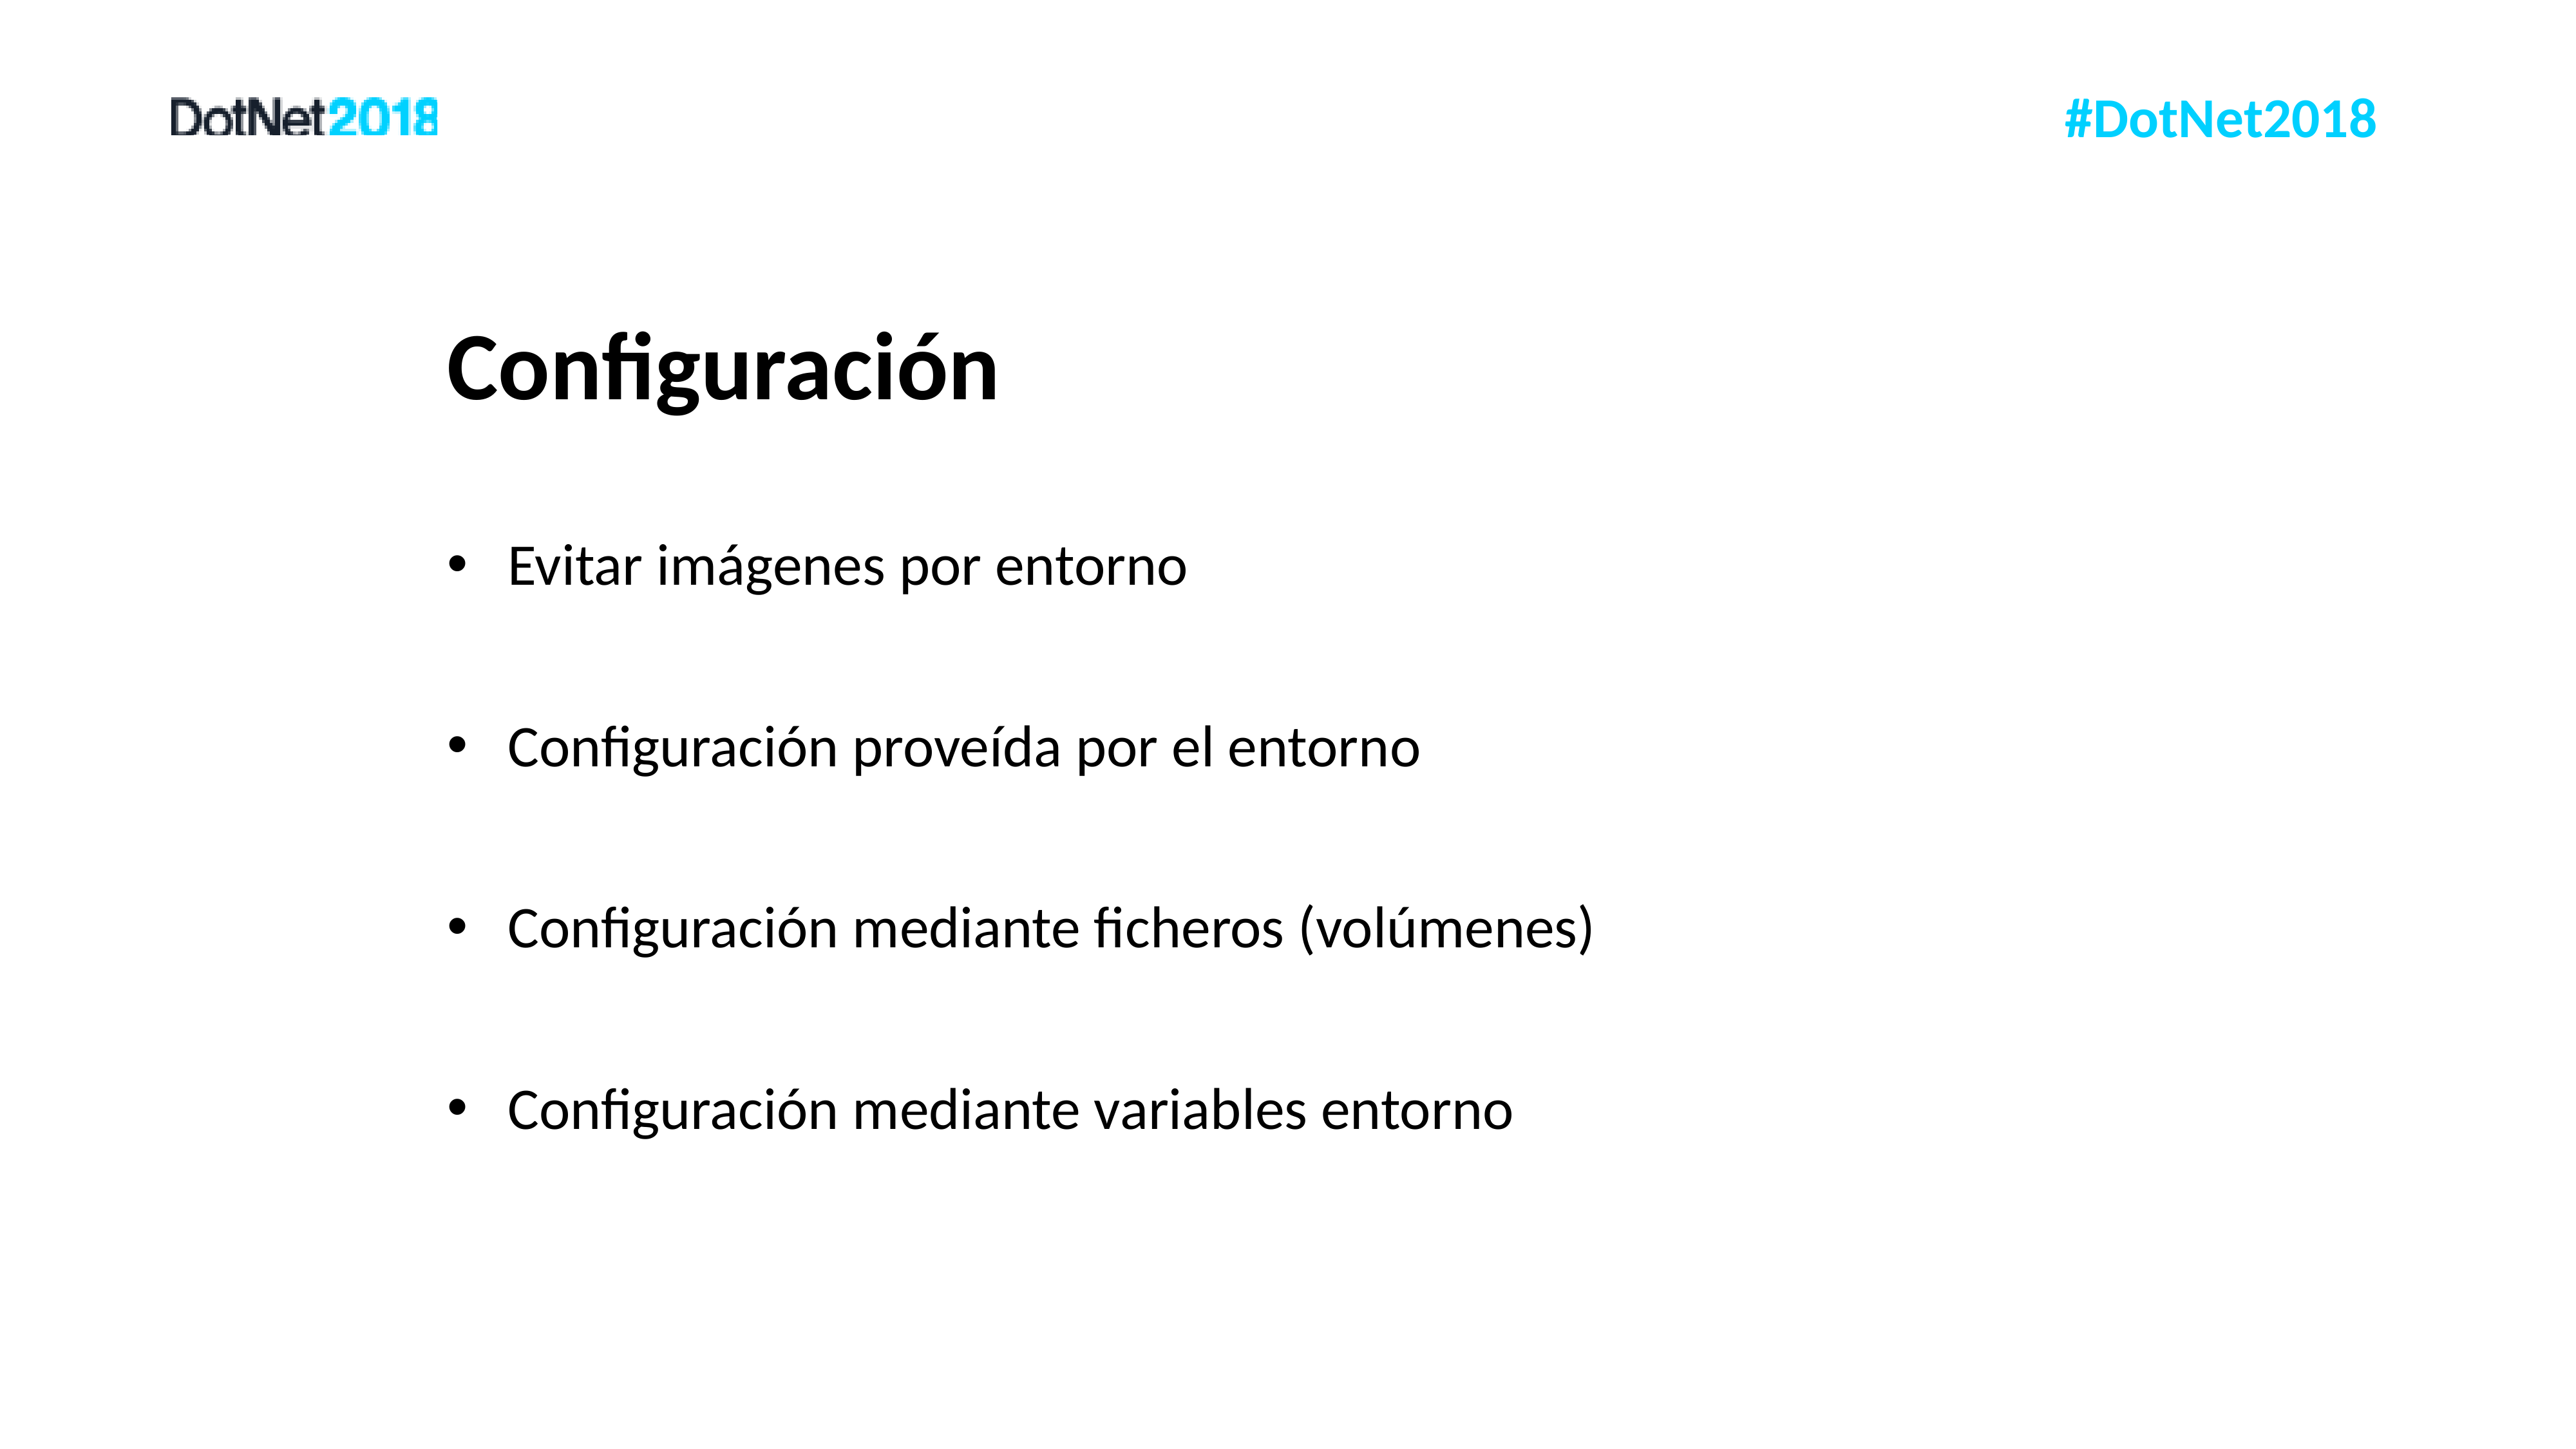

# Configuración
Evitar imágenes por entorno

Configuración proveída por el entorno

Configuración mediante ficheros (volúmenes)

Configuración mediante variables entorno